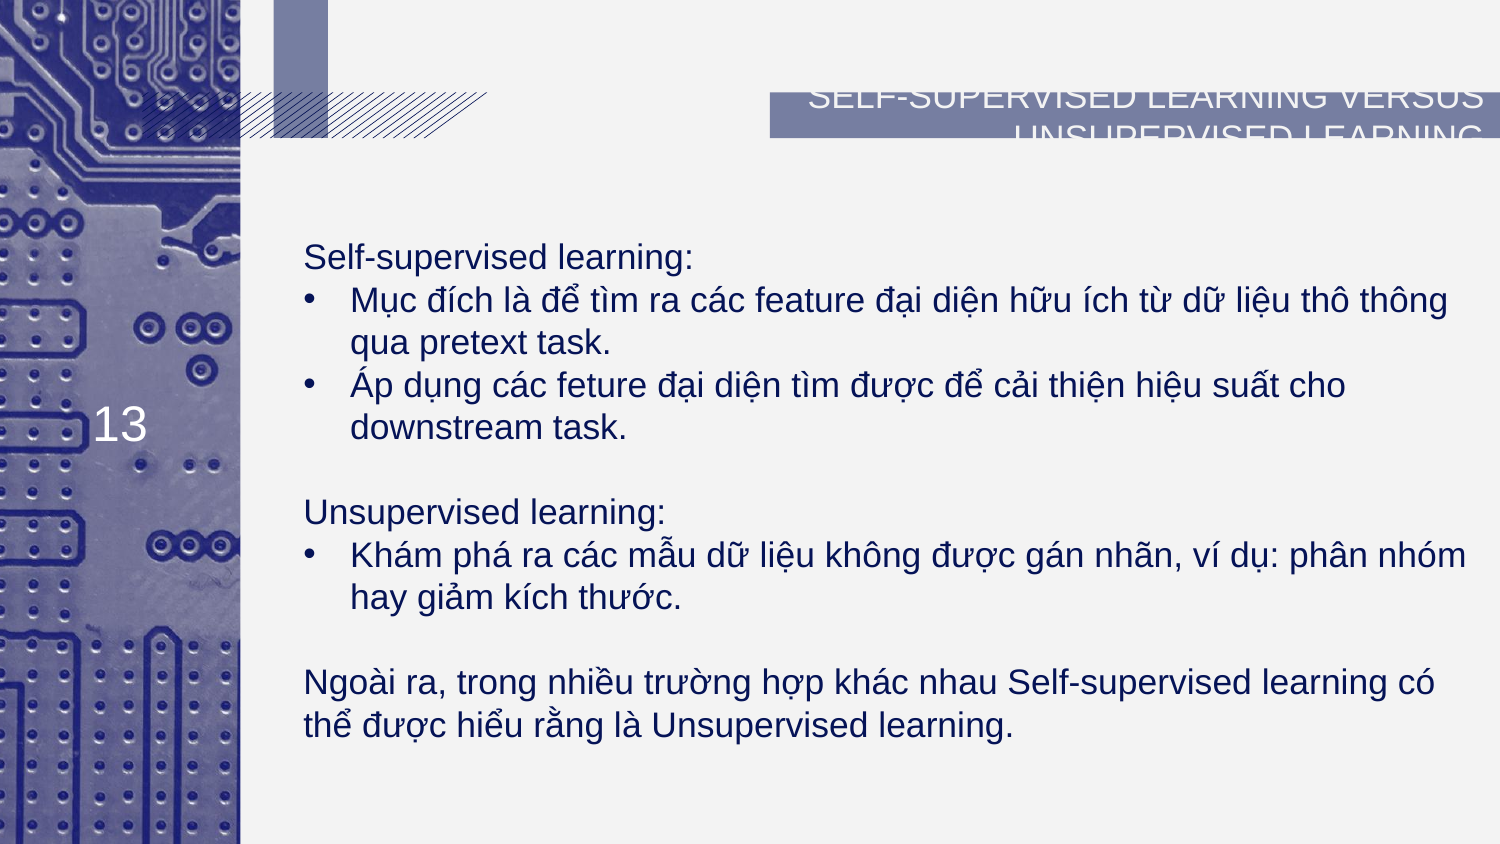

# SELF-SUPERVISED LEARNING VERSUS UNSUPERVISED LEARNING
Self-supervised learning:
Mục đích là để tìm ra các feature đại diện hữu ích từ dữ liệu thô thông qua pretext task.
Áp dụng các feture đại diện tìm được để cải thiện hiệu suất cho downstream task.

Unsupervised learning:
Khám phá ra các mẫu dữ liệu không được gán nhãn, ví dụ: phân nhóm hay giảm kích thước.

Ngoài ra, trong nhiều trường hợp khác nhau Self-supervised learning có thể được hiểu rằng là Unsupervised learning.
13